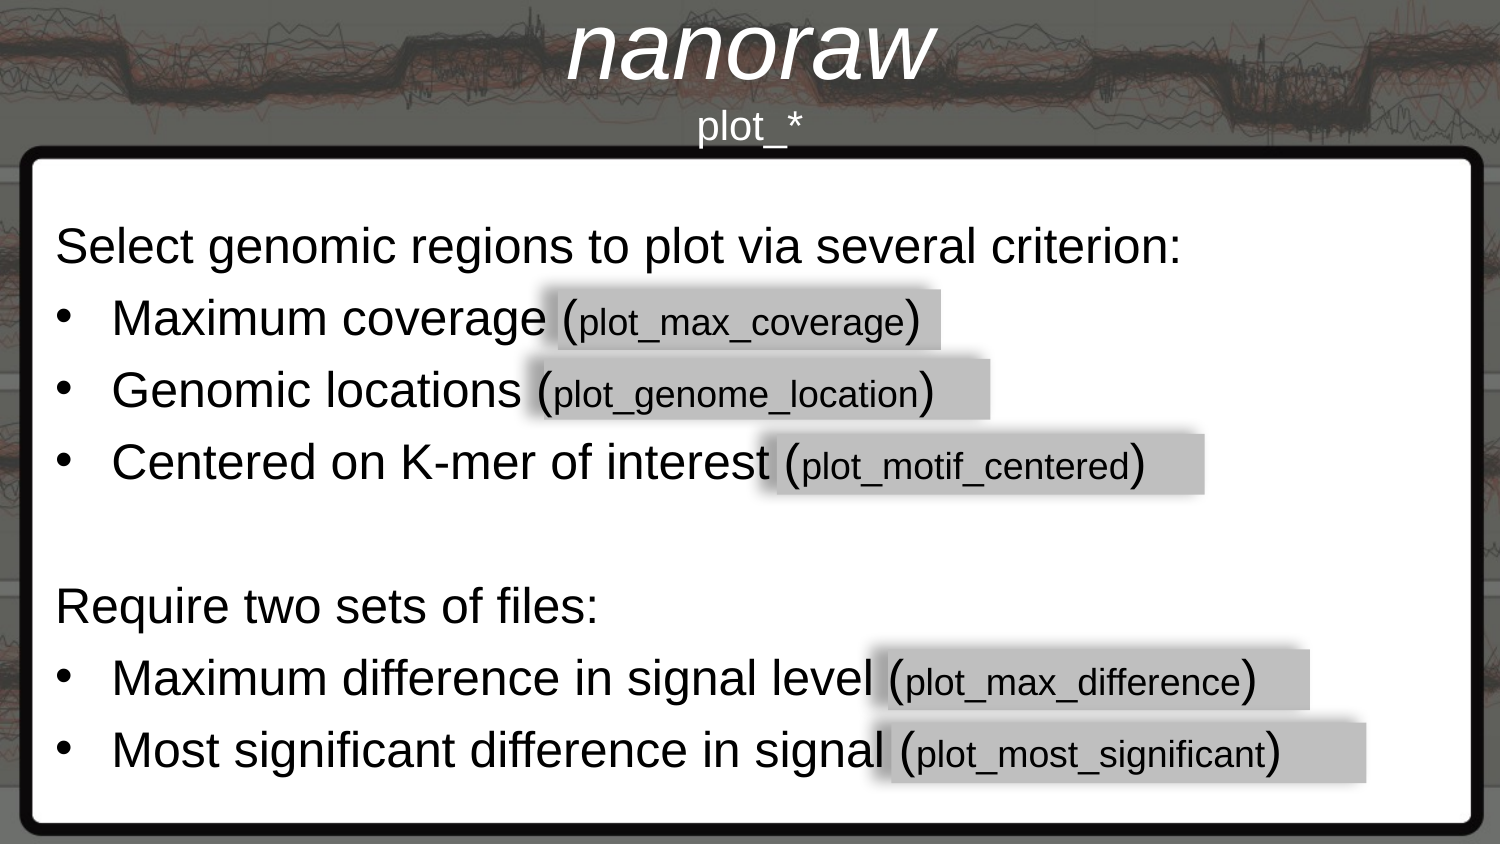

# nanoraw plot_*
Select genomic regions to plot via several criterion:
Maximum coverage (plot_max_coverage)
Genomic locations (plot_genome_location)
Centered on K-mer of interest (plot_motif_centered)

Require two sets of files:
Maximum difference in signal level (plot_max_difference)
Most significant difference in signal (plot_most_significant)